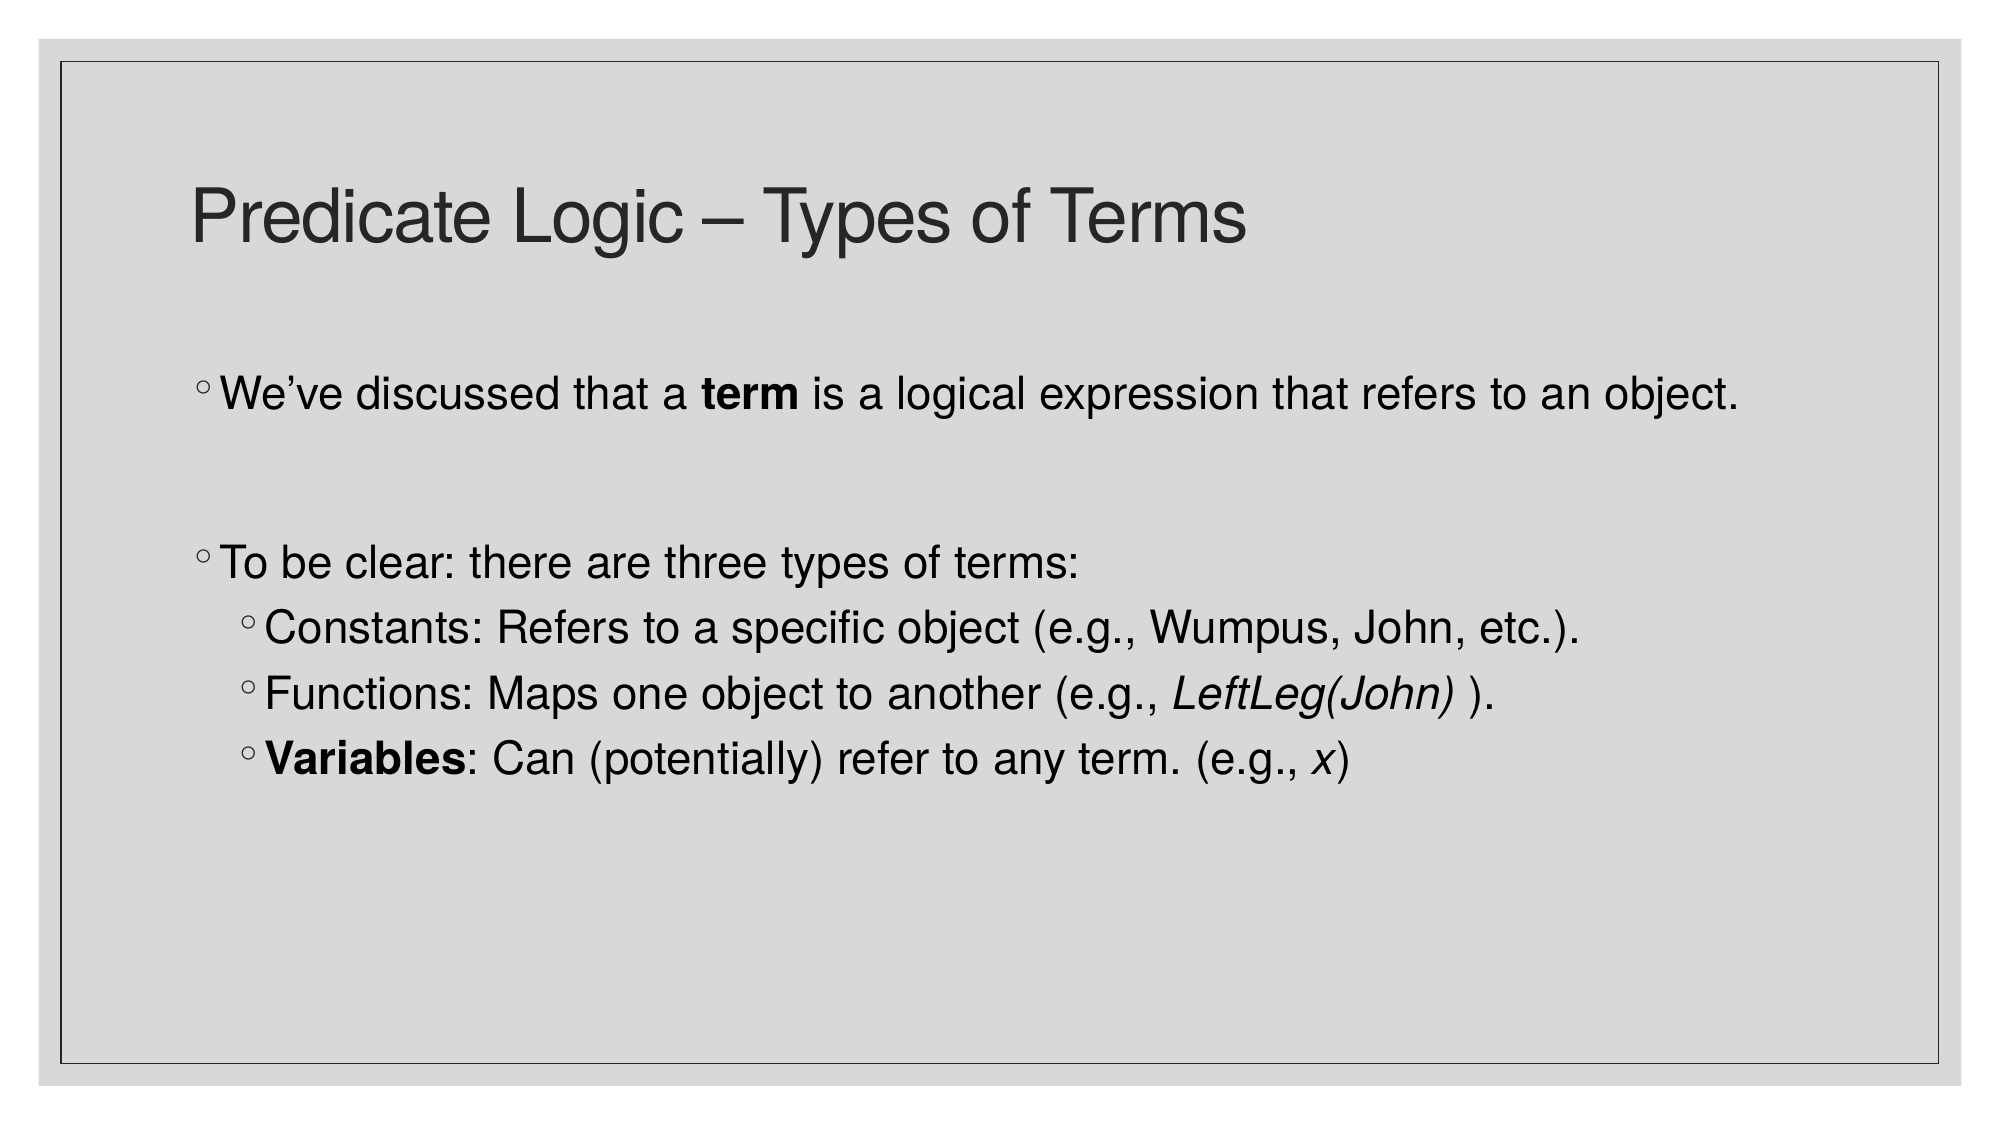

# Predicate Logic – Types of Terms
We’ve discussed that a term is a logical expression that refers to an object.

To be clear: there are three types of terms:
Constants: Refers to a specific object (e.g., Wumpus, John, etc.).
Functions: Maps one object to another (e.g., LeftLeg(John) ).
Variables: Can (potentially) refer to any term. (e.g., x)